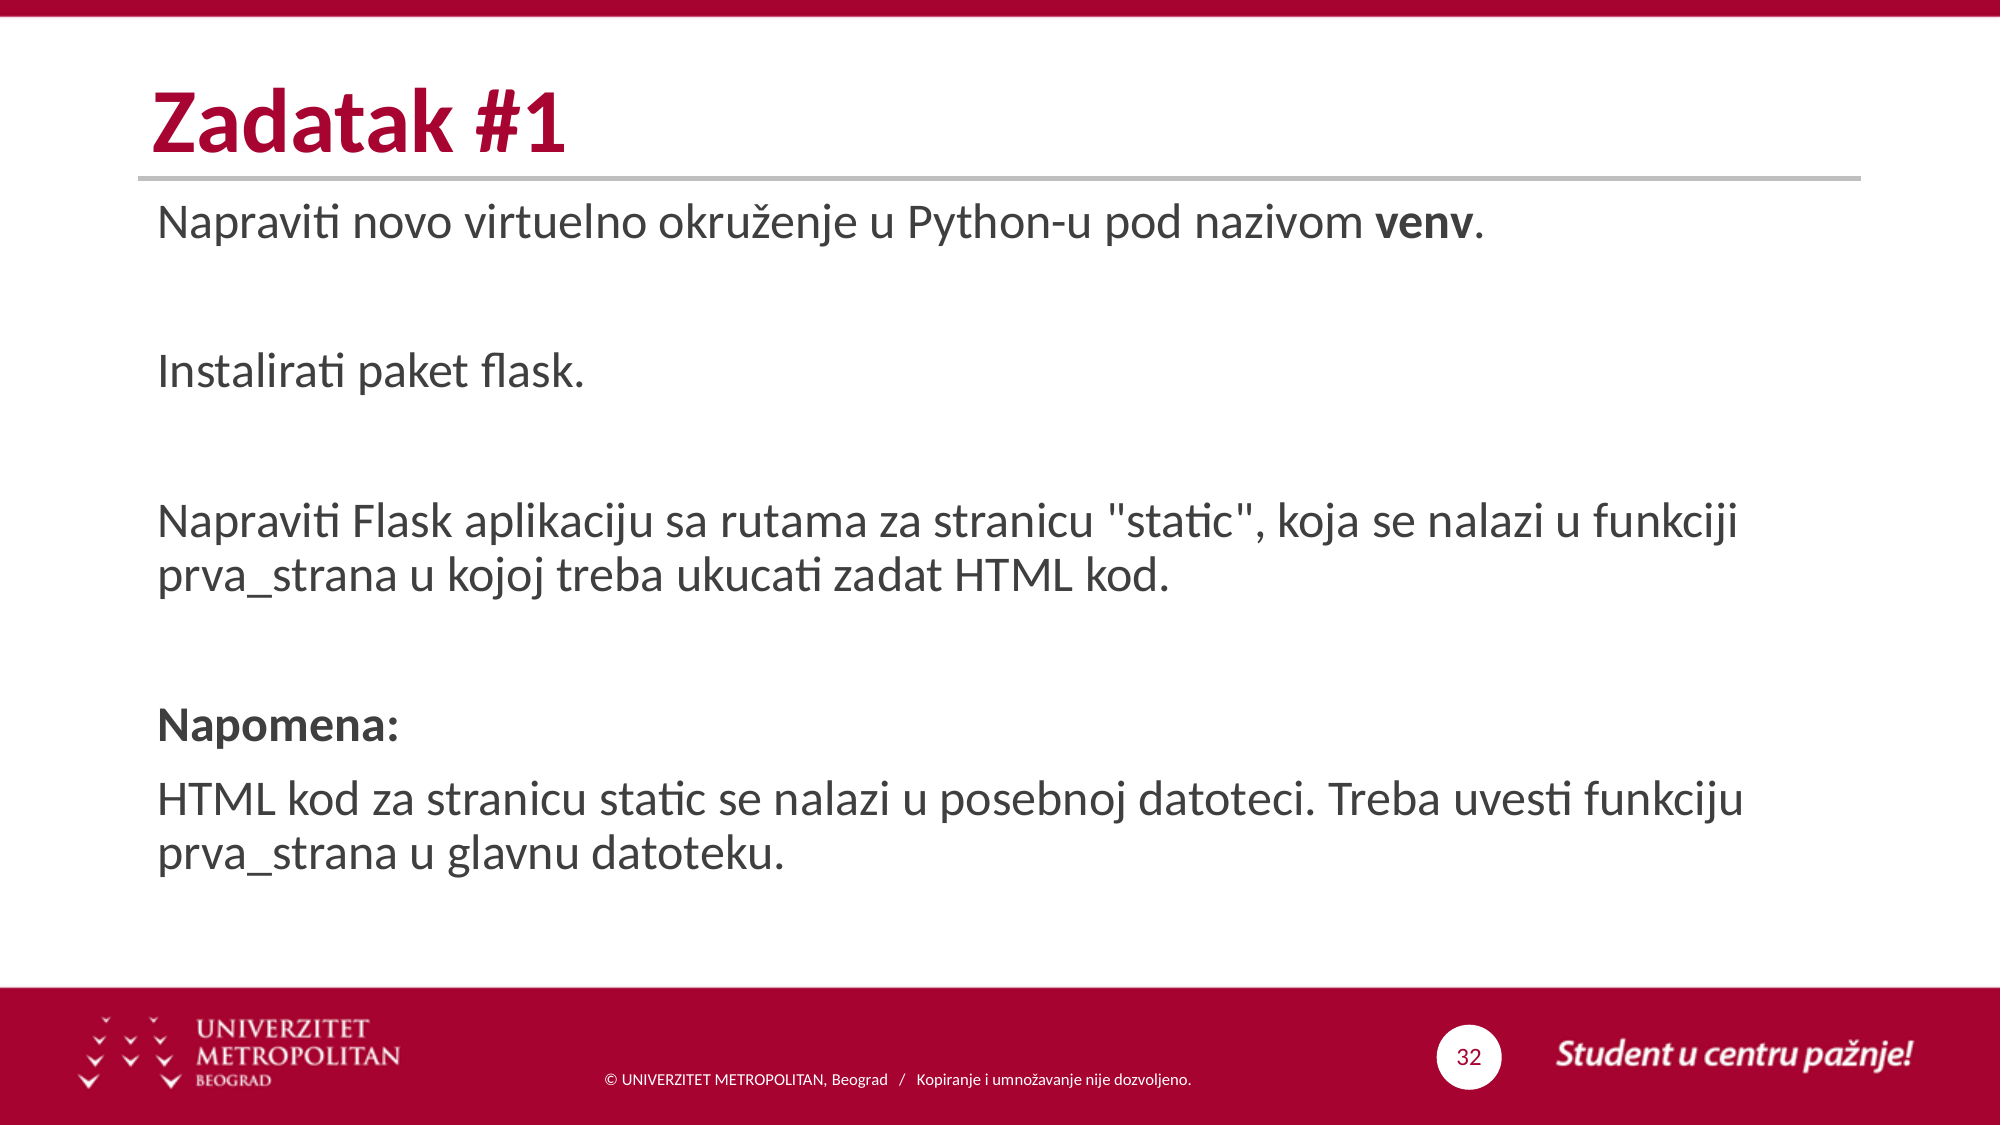

# Zadatak #1
Napraviti novo virtuelno okruženje u Python-u pod nazivom venv.

Instalirati paket flask.

Napraviti Flask aplikaciju sa rutama za stranicu "static", koja se nalazi u funkciji prva_strana u kojoj treba ukucati zadat HTML kod.

Napomena:
HTML kod za stranicu static se nalazi u posebnoj datoteci. Treba uvesti funkciju prva_strana u glavnu datoteku.